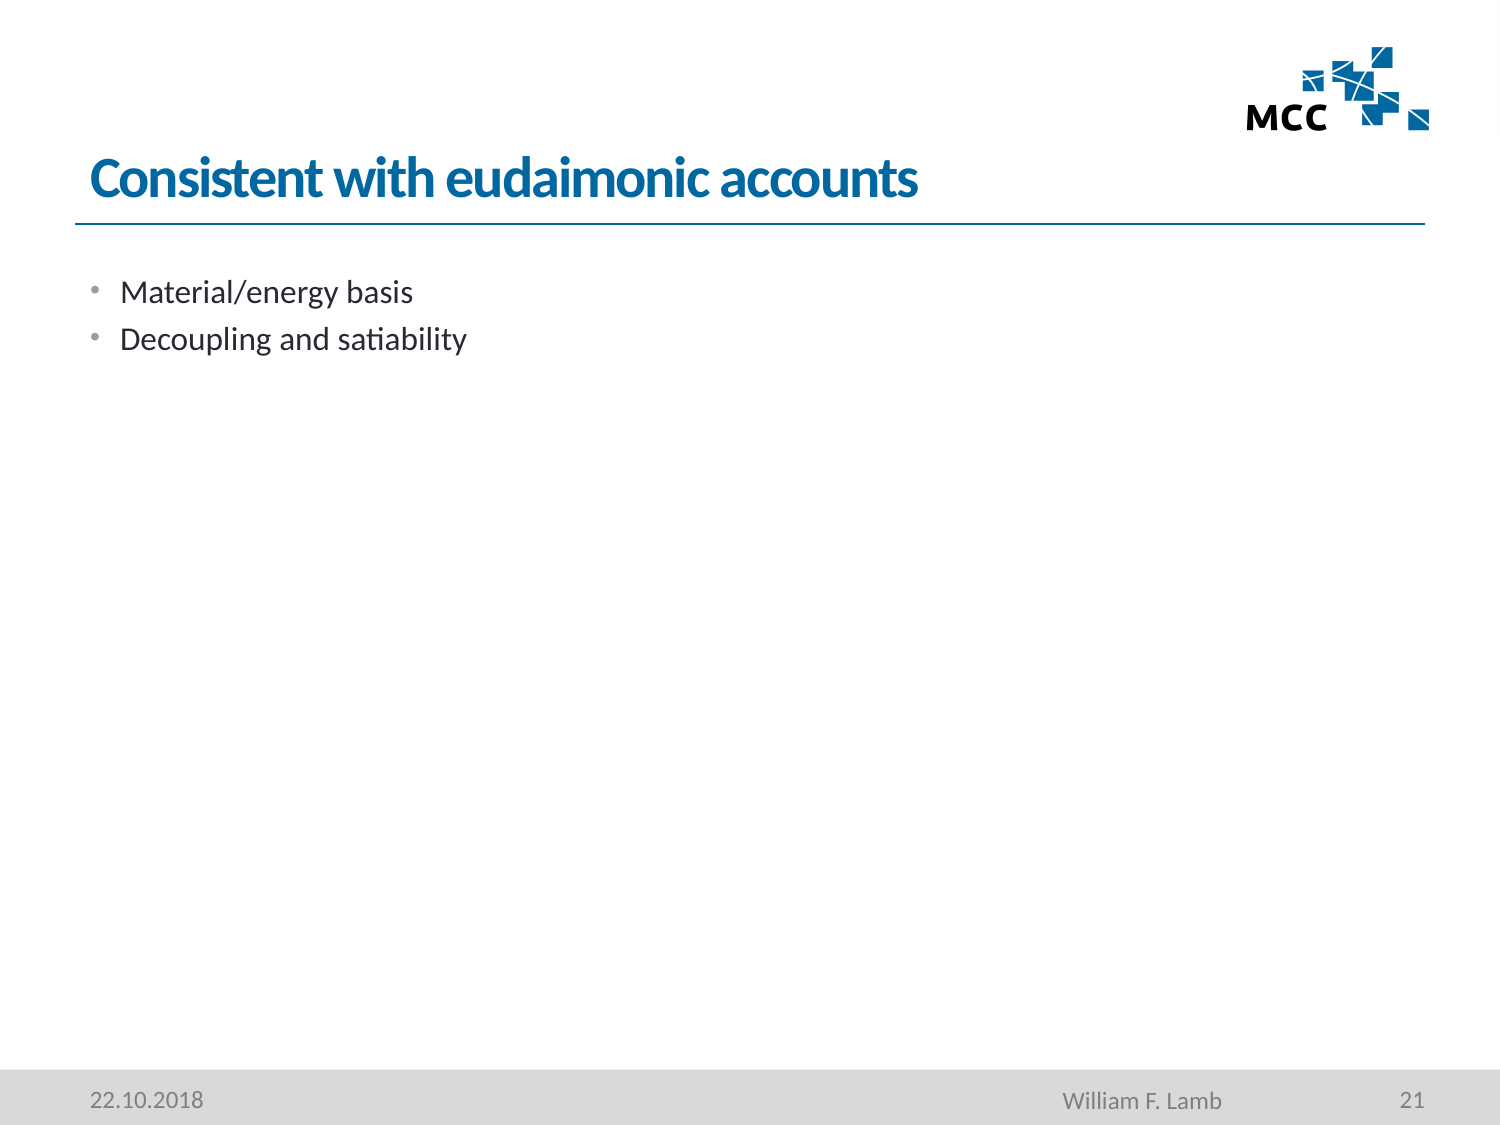

# Consistent with eudaimonic accounts
Material/energy basis
Decoupling and satiability